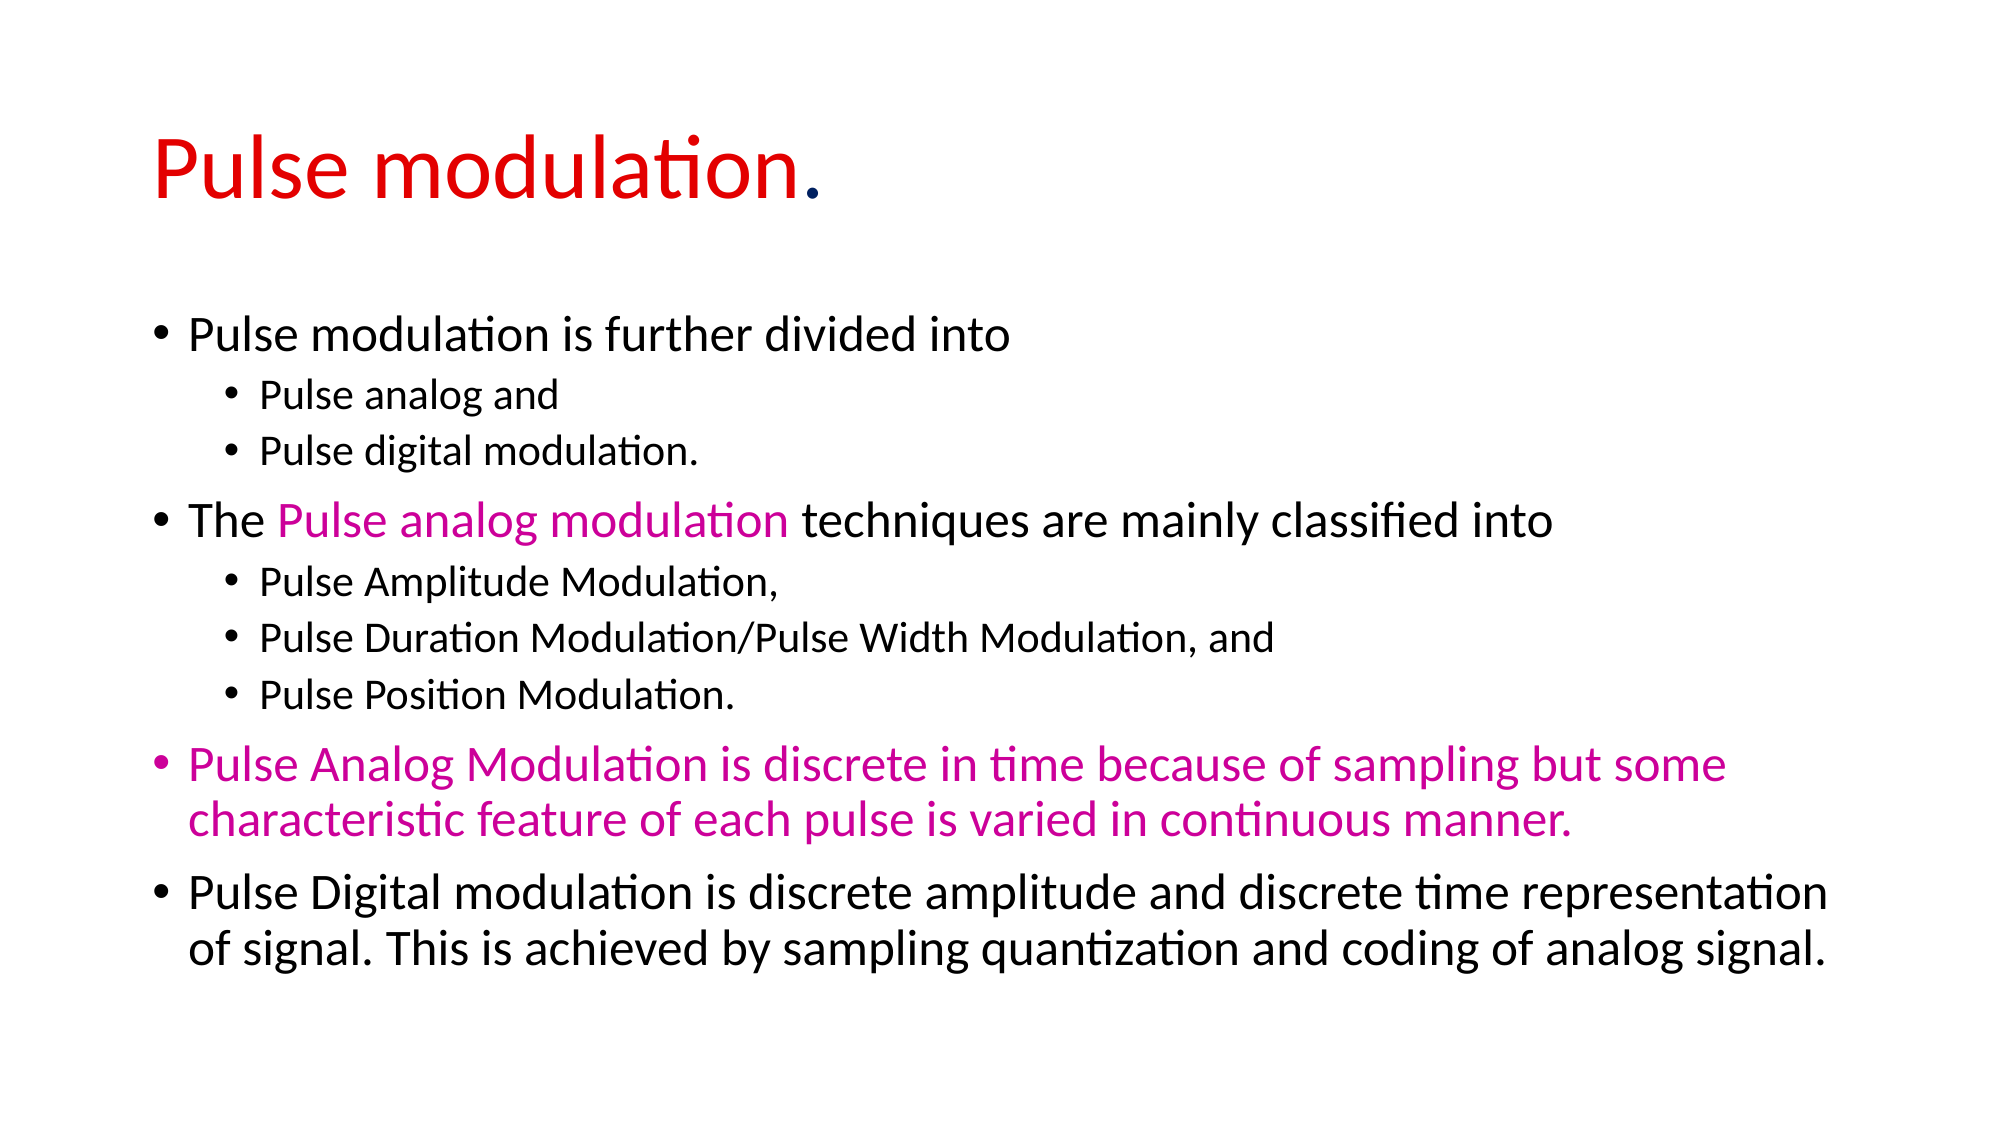

# Pulse modulation.
Pulse modulation is further divided into
Pulse analog and
Pulse digital modulation.
The Pulse analog modulation techniques are mainly classified into
Pulse Amplitude Modulation,
Pulse Duration Modulation/Pulse Width Modulation, and
Pulse Position Modulation.
Pulse Analog Modulation is discrete in time because of sampling but some characteristic feature of each pulse is varied in continuous manner.
Pulse Digital modulation is discrete amplitude and discrete time representation of signal. This is achieved by sampling quantization and coding of analog signal.